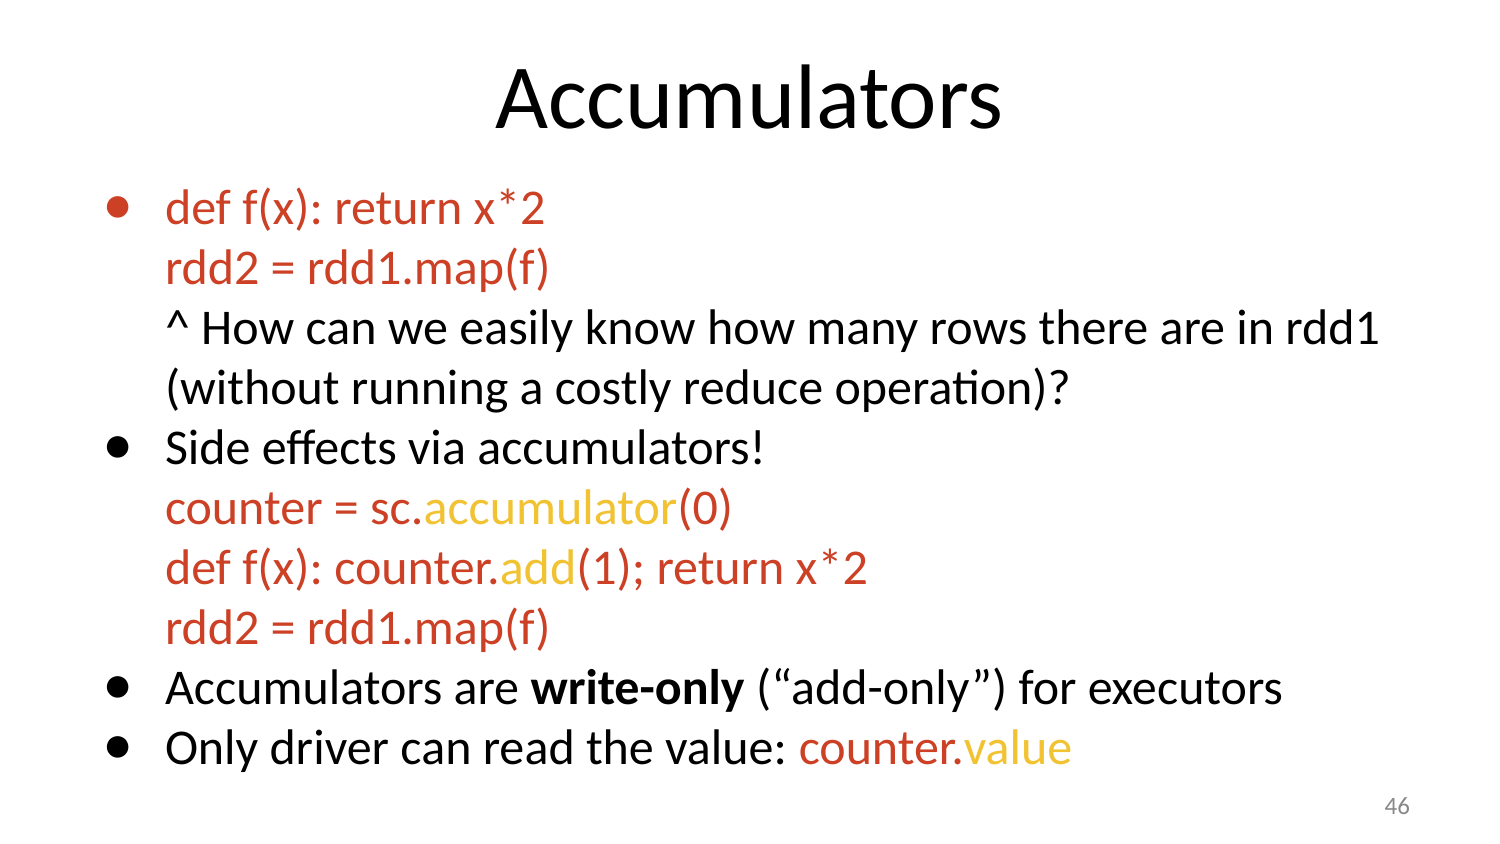

# Accumulators
def f(x): return x*2
rdd2 = rdd1.map(f)
^ How can we easily know how many rows there are in rdd1 (without running a costly reduce operation)?
Side effects via accumulators!
counter = sc.accumulator(0)
def f(x): counter.add(1); return x*2
rdd2 = rdd1.map(f)
Accumulators are write-only (“add-only”) for executors
Only driver can read the value: counter.value
46